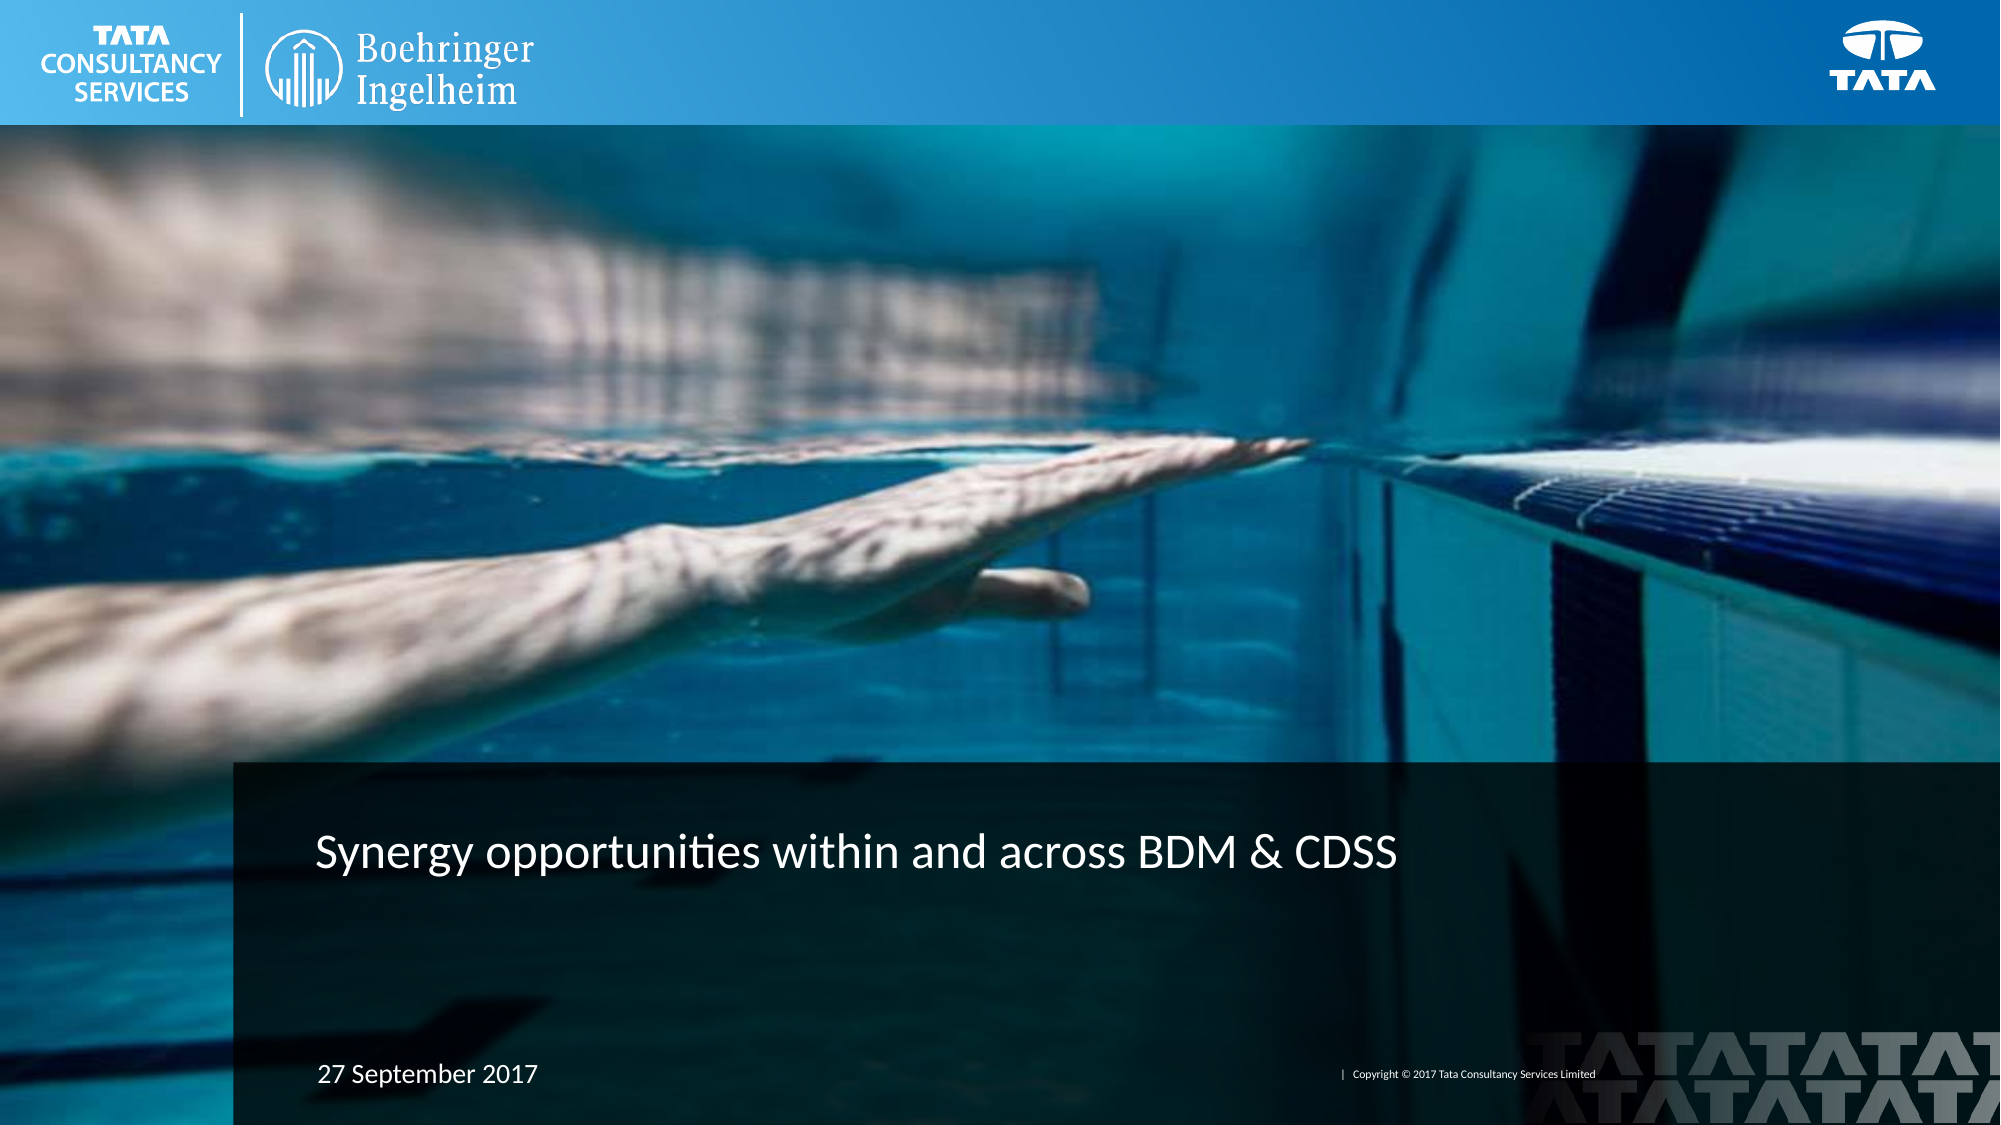

Synergy opportunities within and across BDM & CDSS
27 September 2017